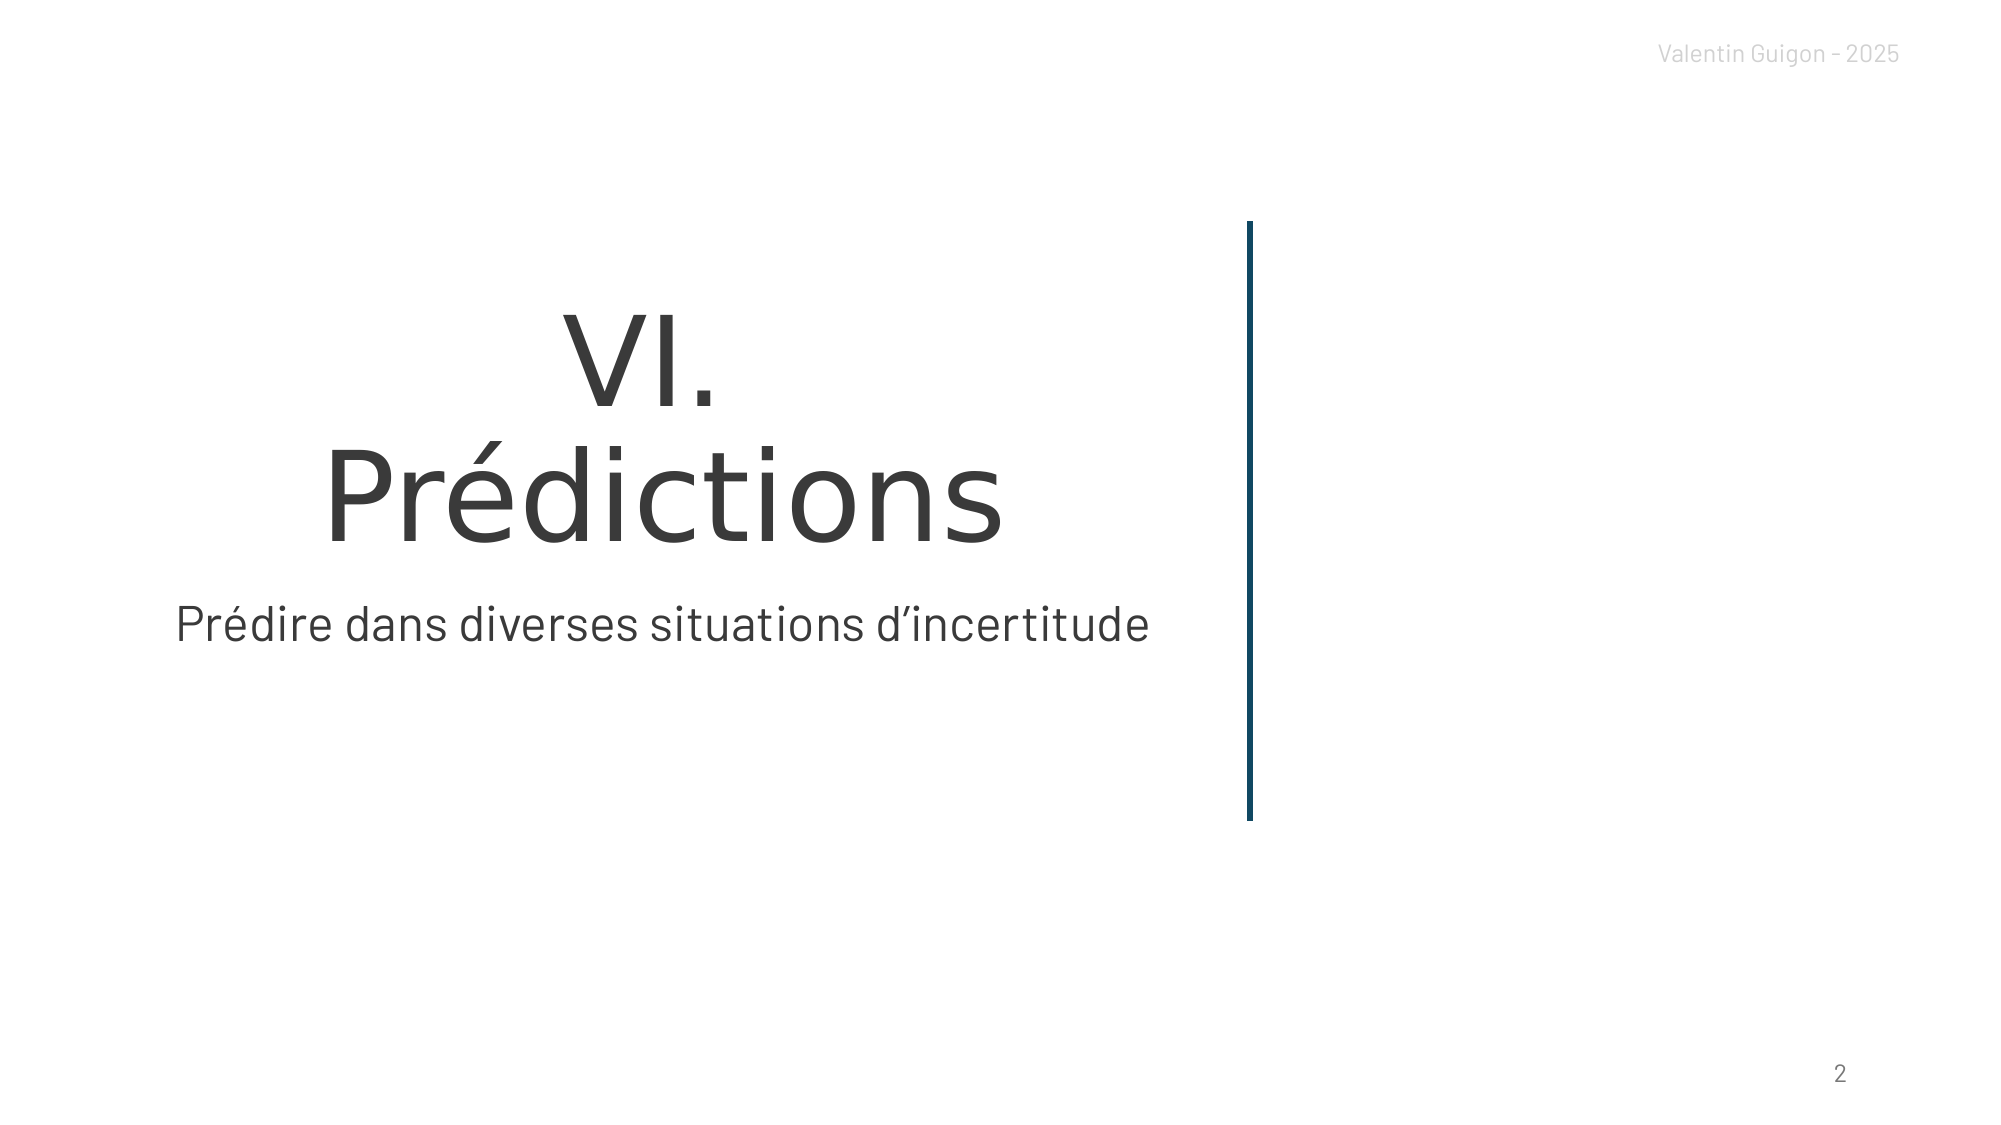

Valentin Guigon - 2025
# VI. Prédictions
Prédire dans diverses situations d’incertitude
2